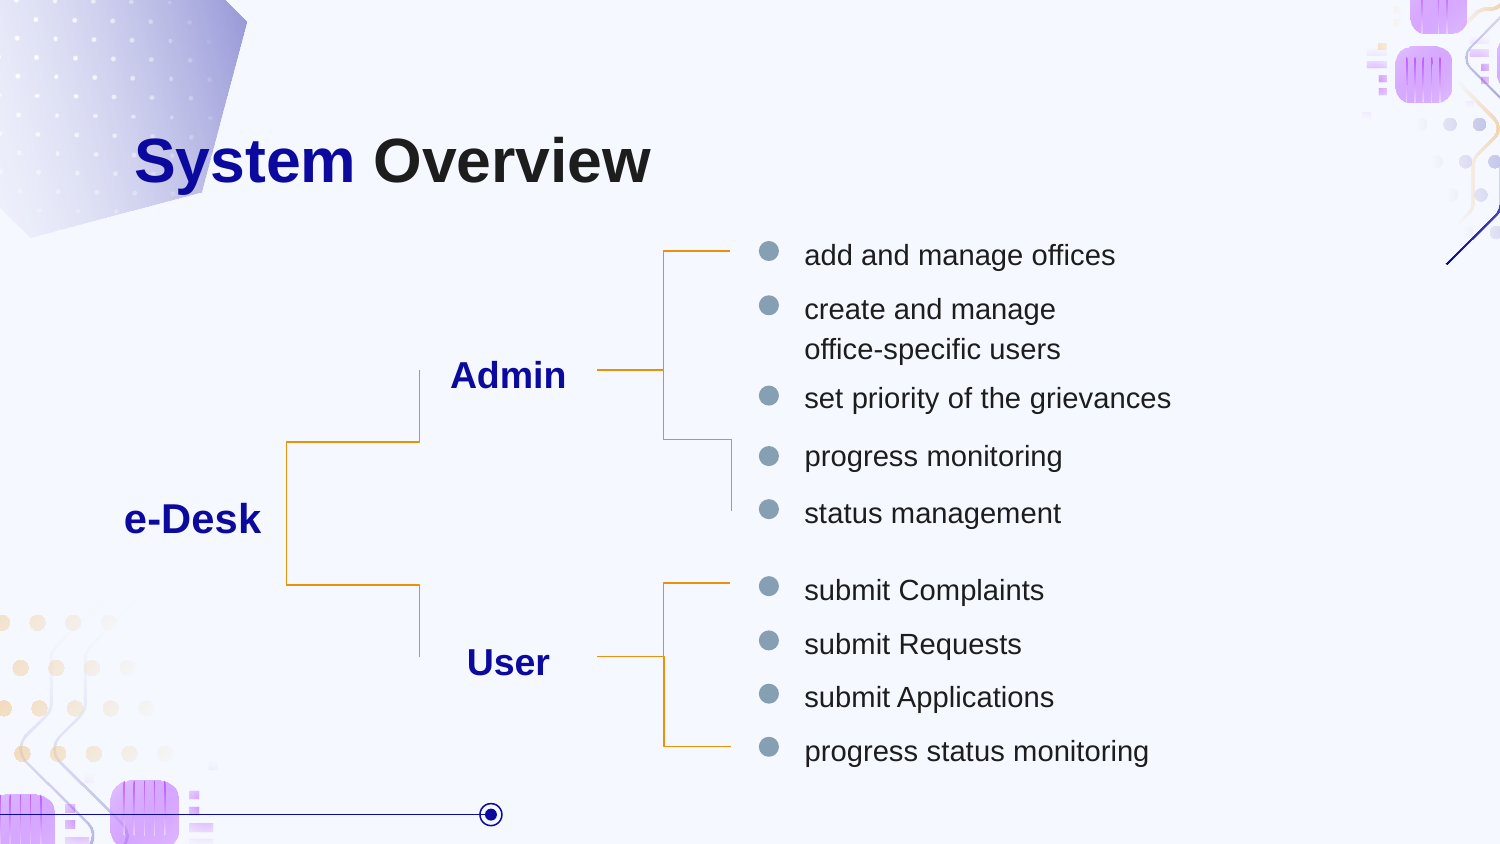

System Overview
add and manage offices

create and manage
office-specific users

Admin
set priority of the grievances

progress monitoring

status management
e-Desk

submit Complaints

submit Requests
User

submit Applications

progress status monitoring